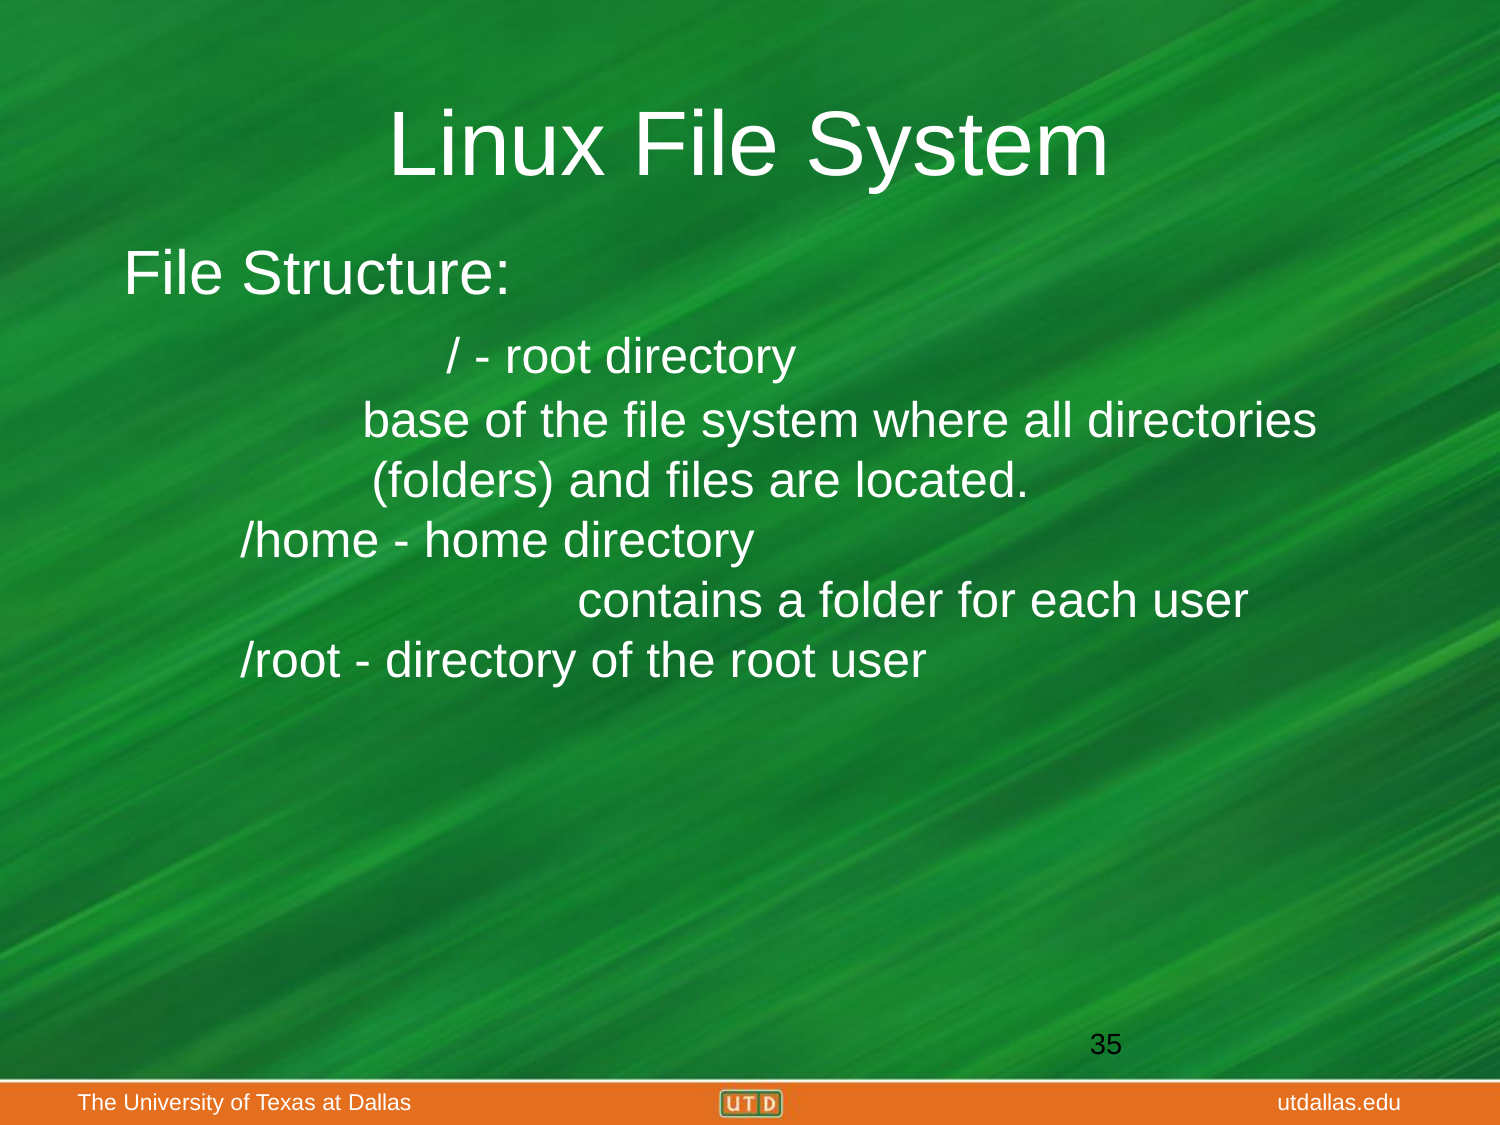

# Linux File System
File Structure:
			/ - root directory
 base of the file system where all directories (folders) and files are located.
   /home - home directory
			    contains a folder for each user
   /root - directory of the root user

35